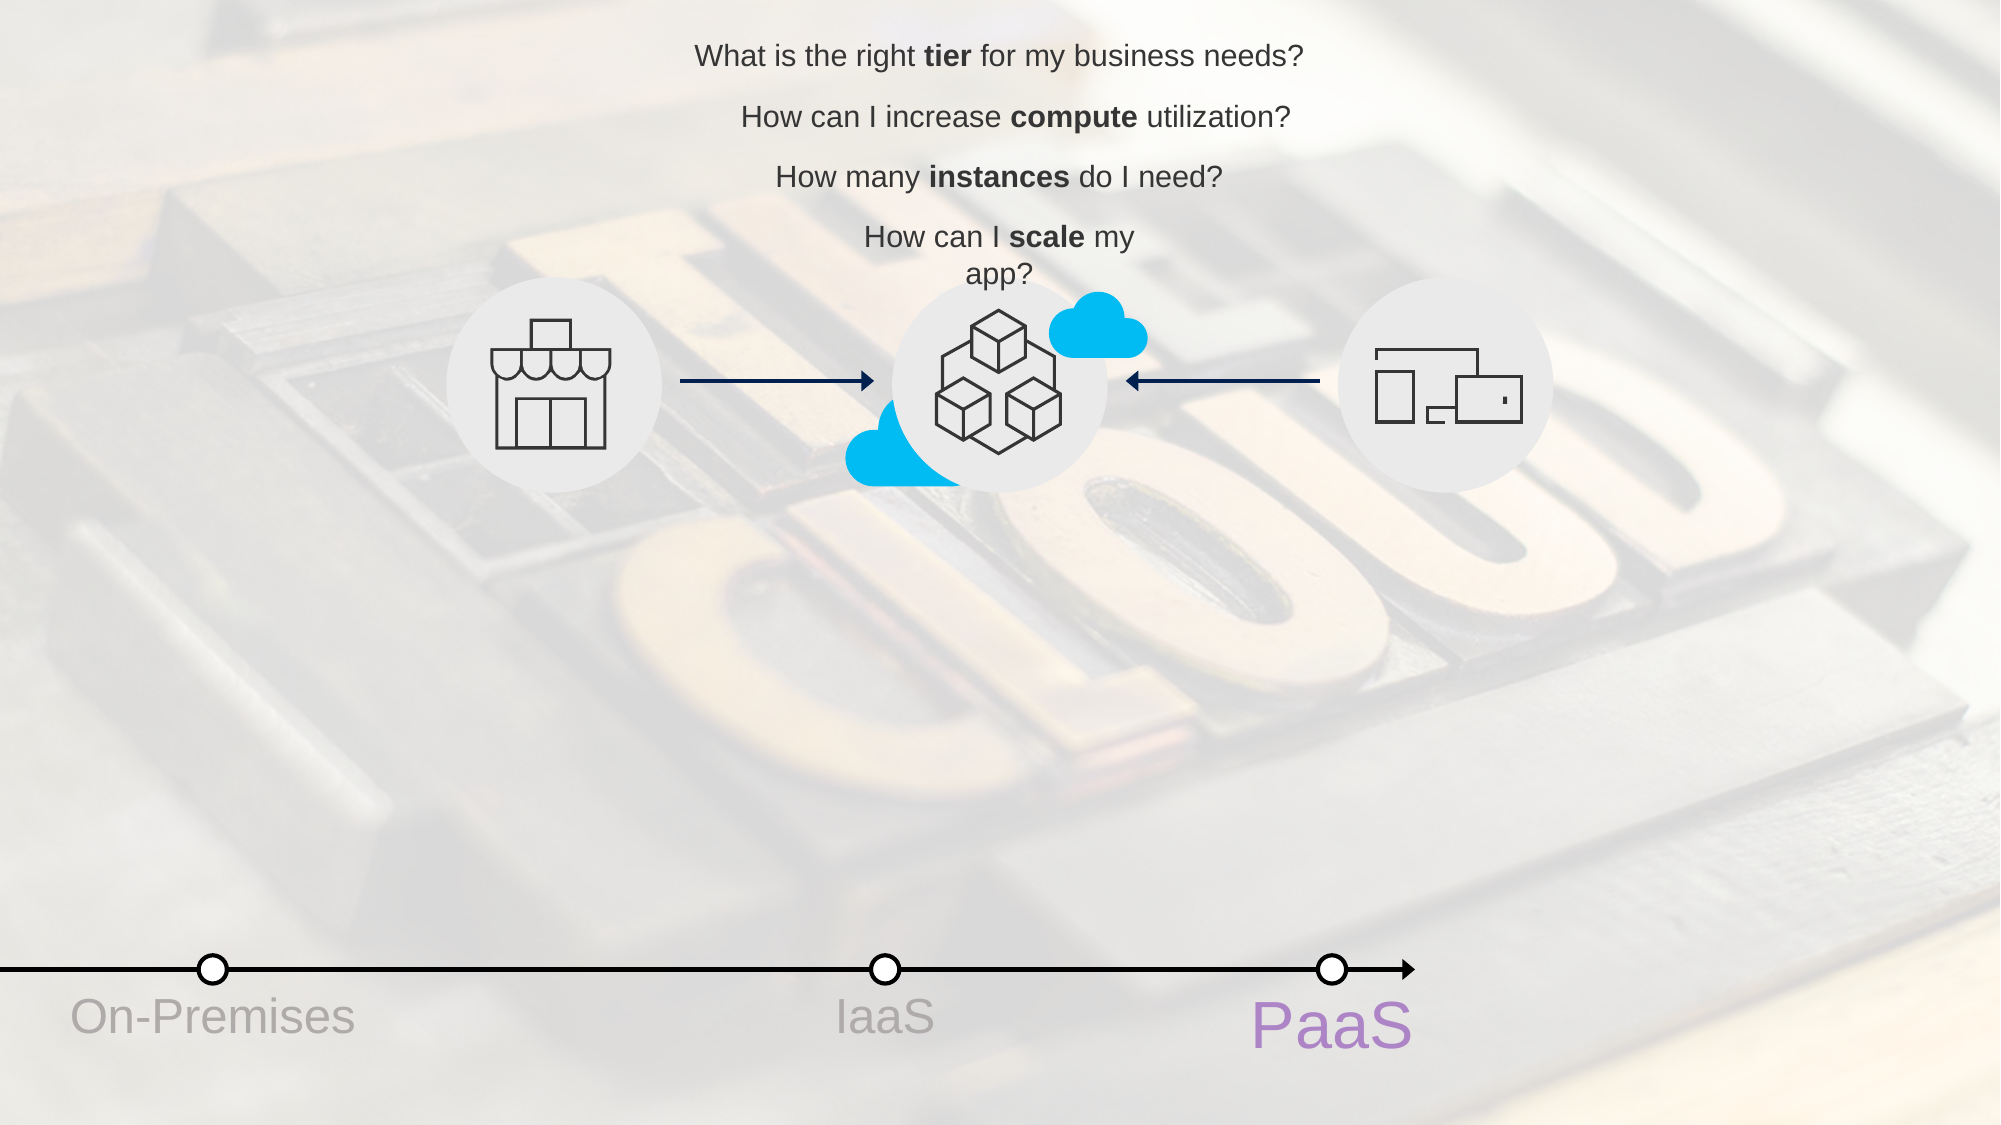

What is the right tier for my business needs?
How can I increase compute utilization?
How many instances do I need?
How can I scale my app?

On-Premises
IaaS
PaaS